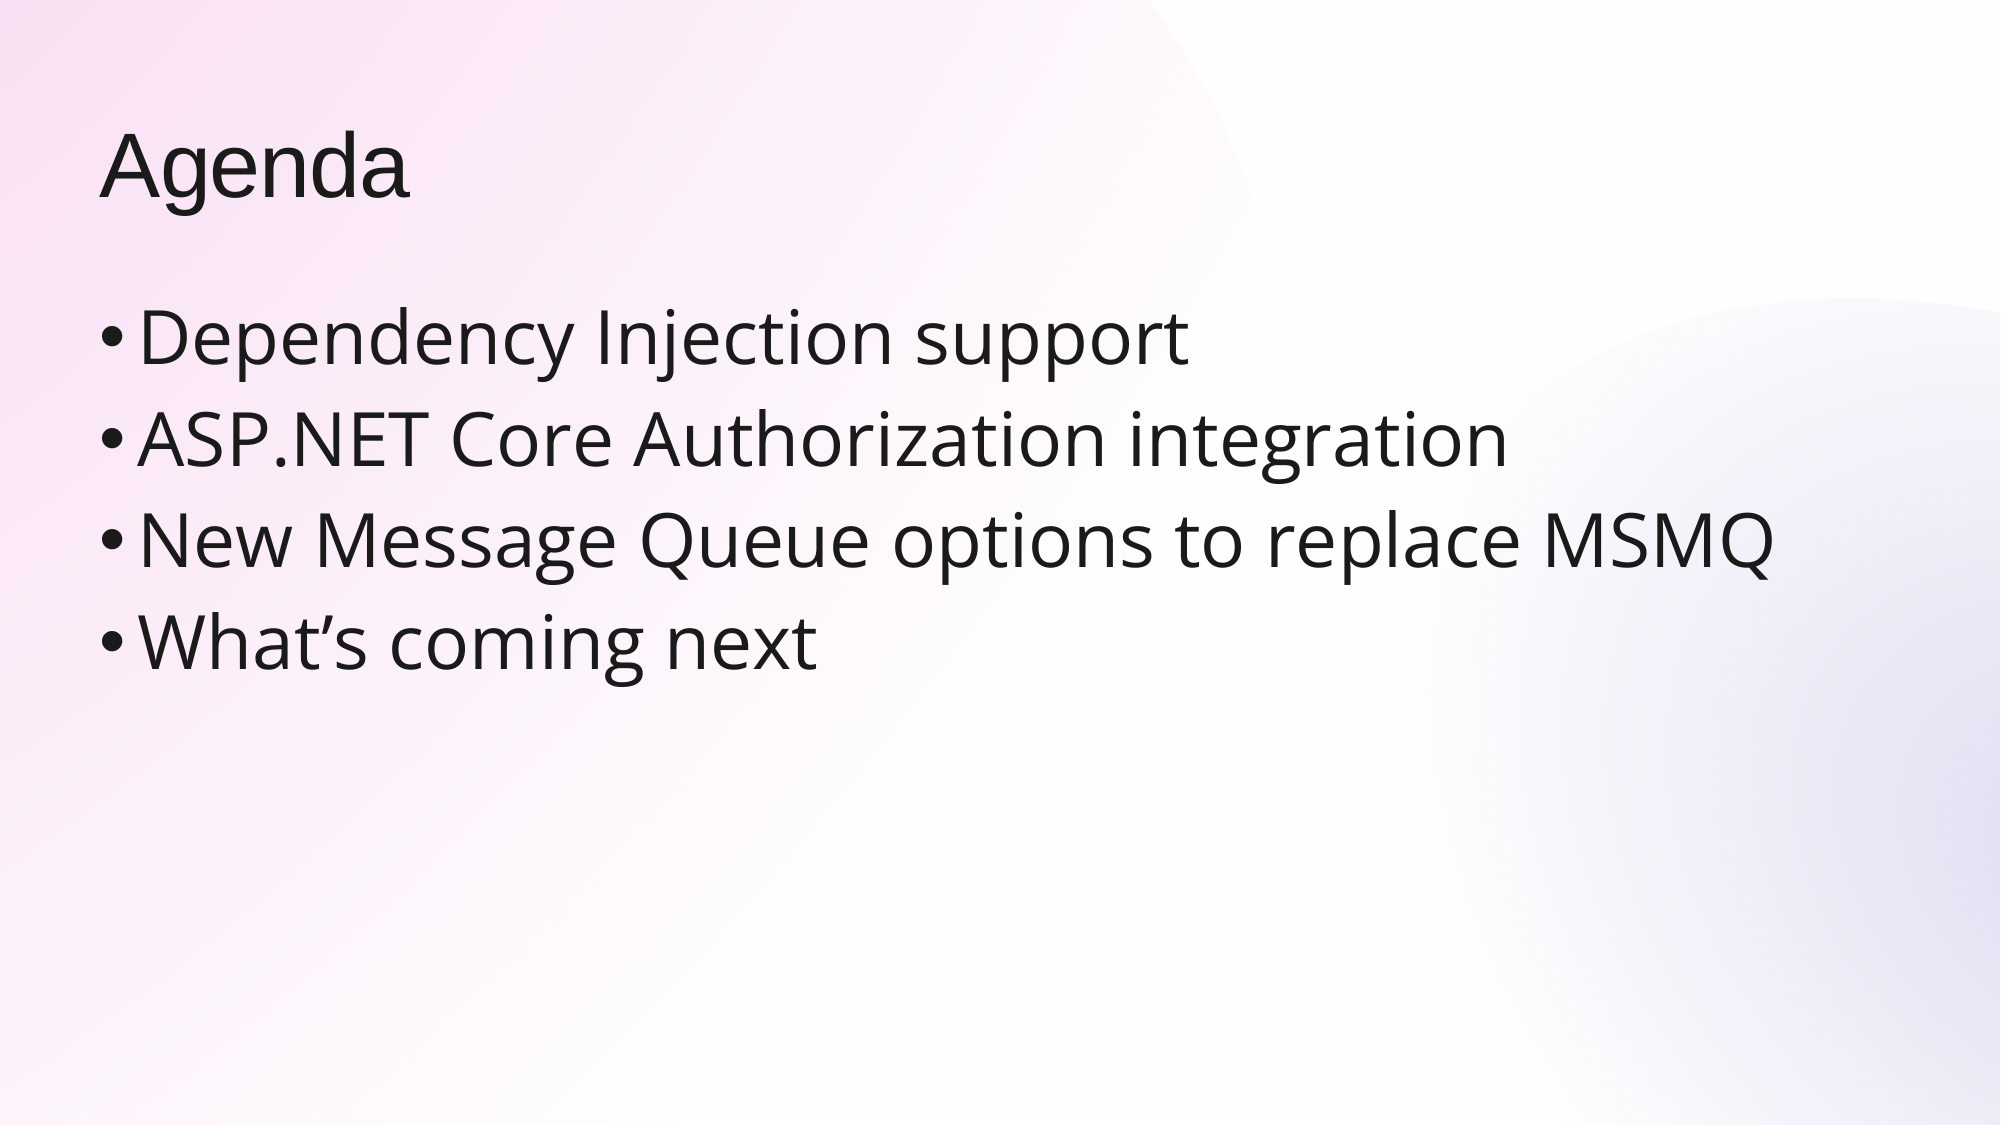

# Agenda
Dependency Injection support
ASP.NET Core Authorization integration
New Message Queue options to replace MSMQ
What’s coming next